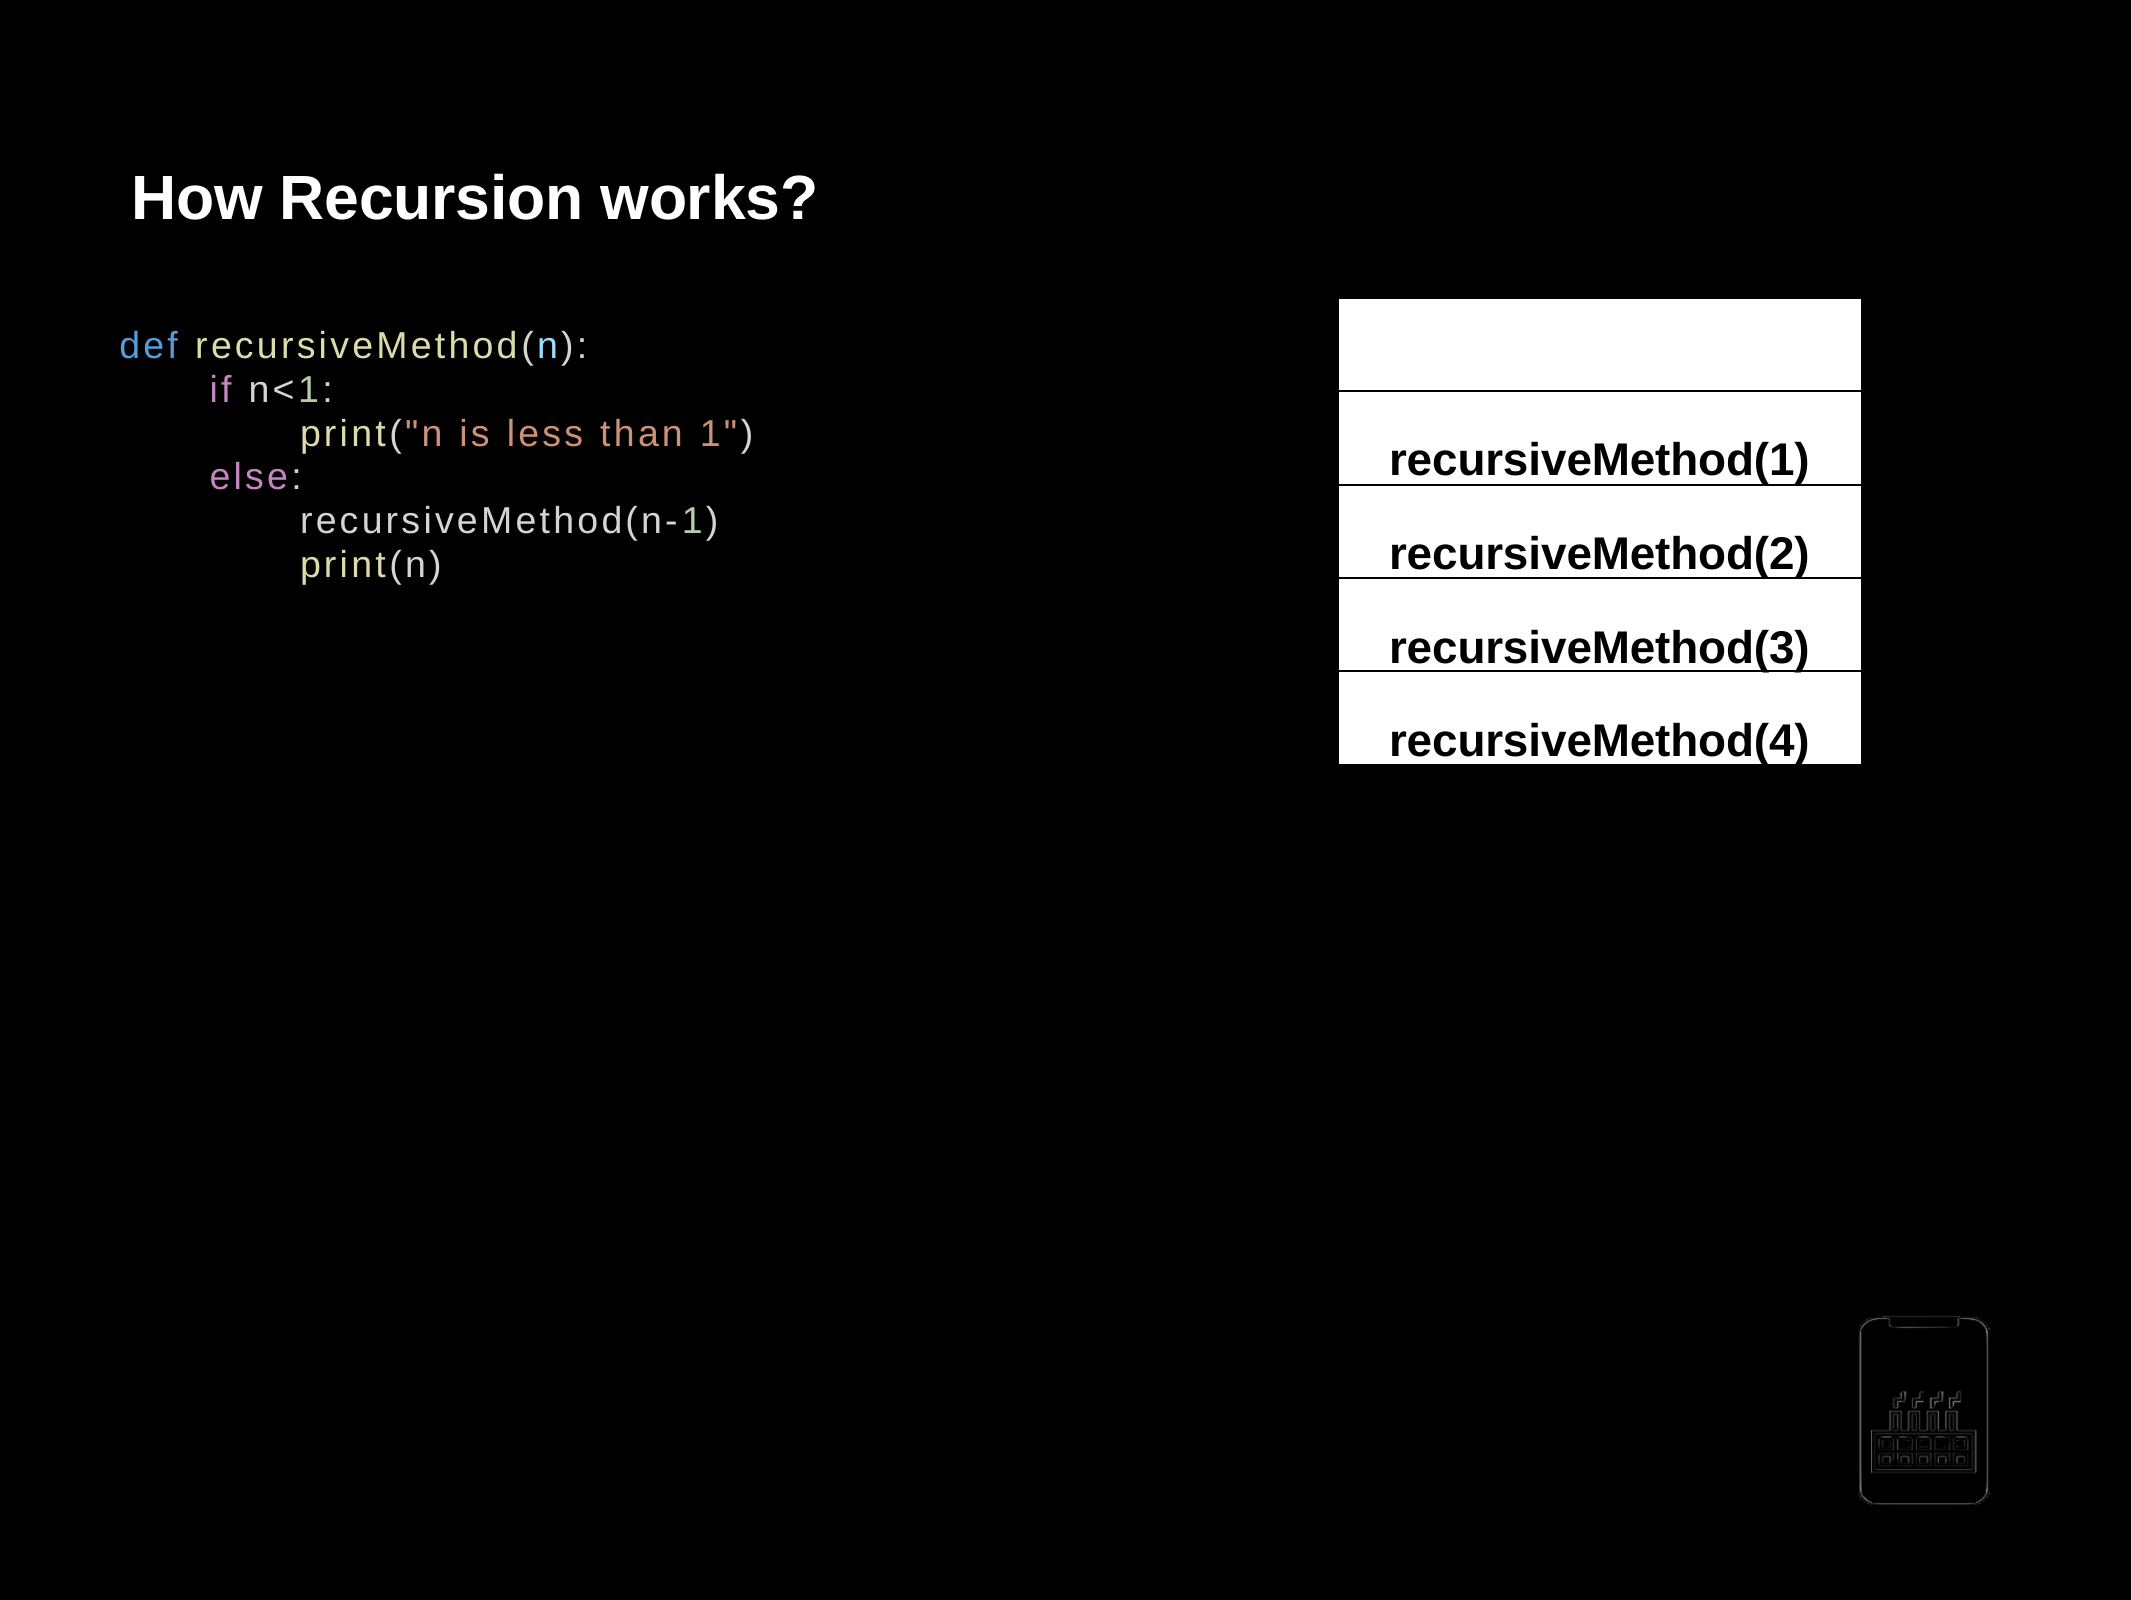

How Recursion works?

def recursiveMethod(n):
if n<1:
recursiveMethod(1) recursiveMethod(2) recursiveMethod(3) recursiveMethod(4)
print("n is less than 1")
else:
recursiveMethod(n-1) print(n)

recursiveMethod(4)
4

recursiveMethod(3)

3
STACK Memory

recursiveMethod(2)
2

recursiveMethod(1)

1

recursiveMethod(0)
n is less than 1

AppMillers
www.appmillers.com